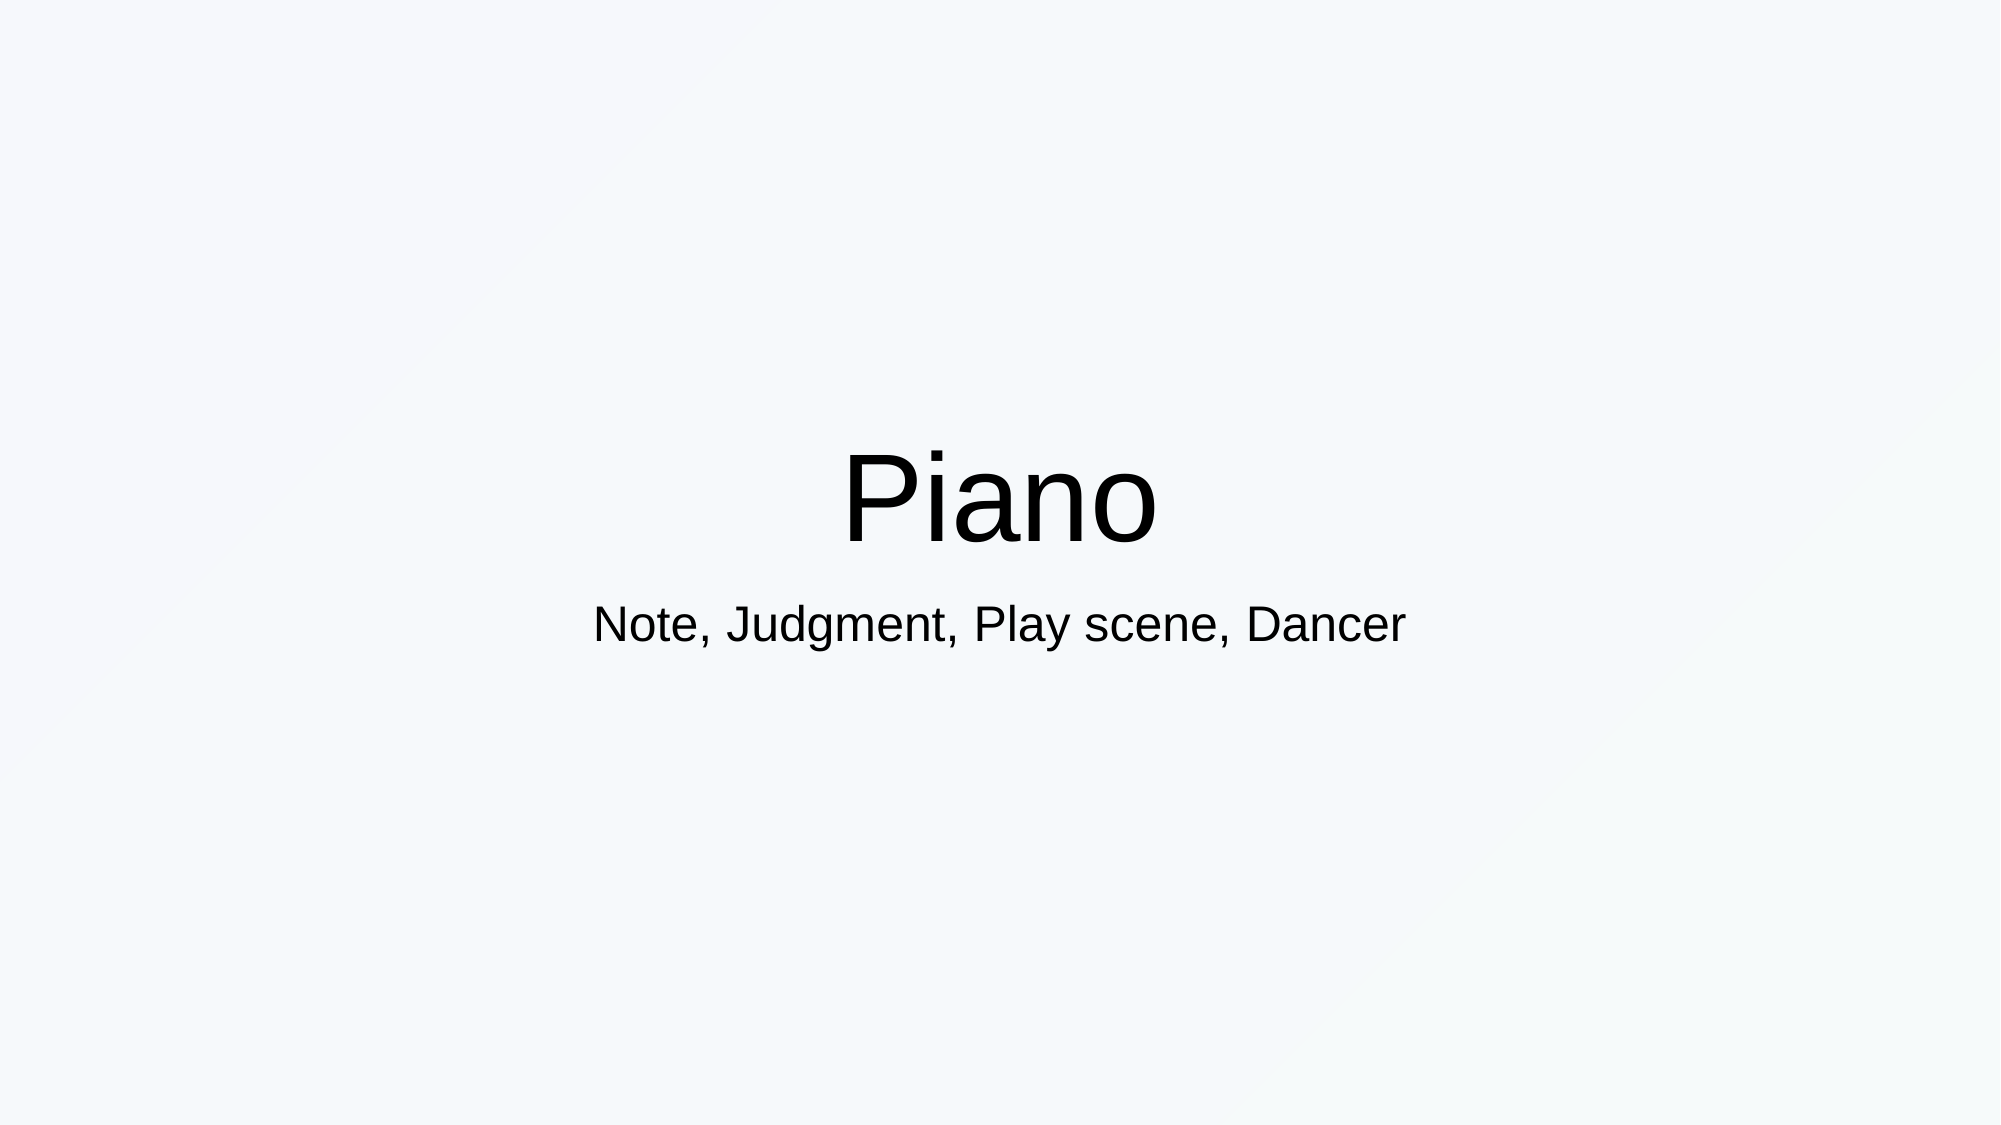

# Piano
Note, Judgment, Play scene, Dancer